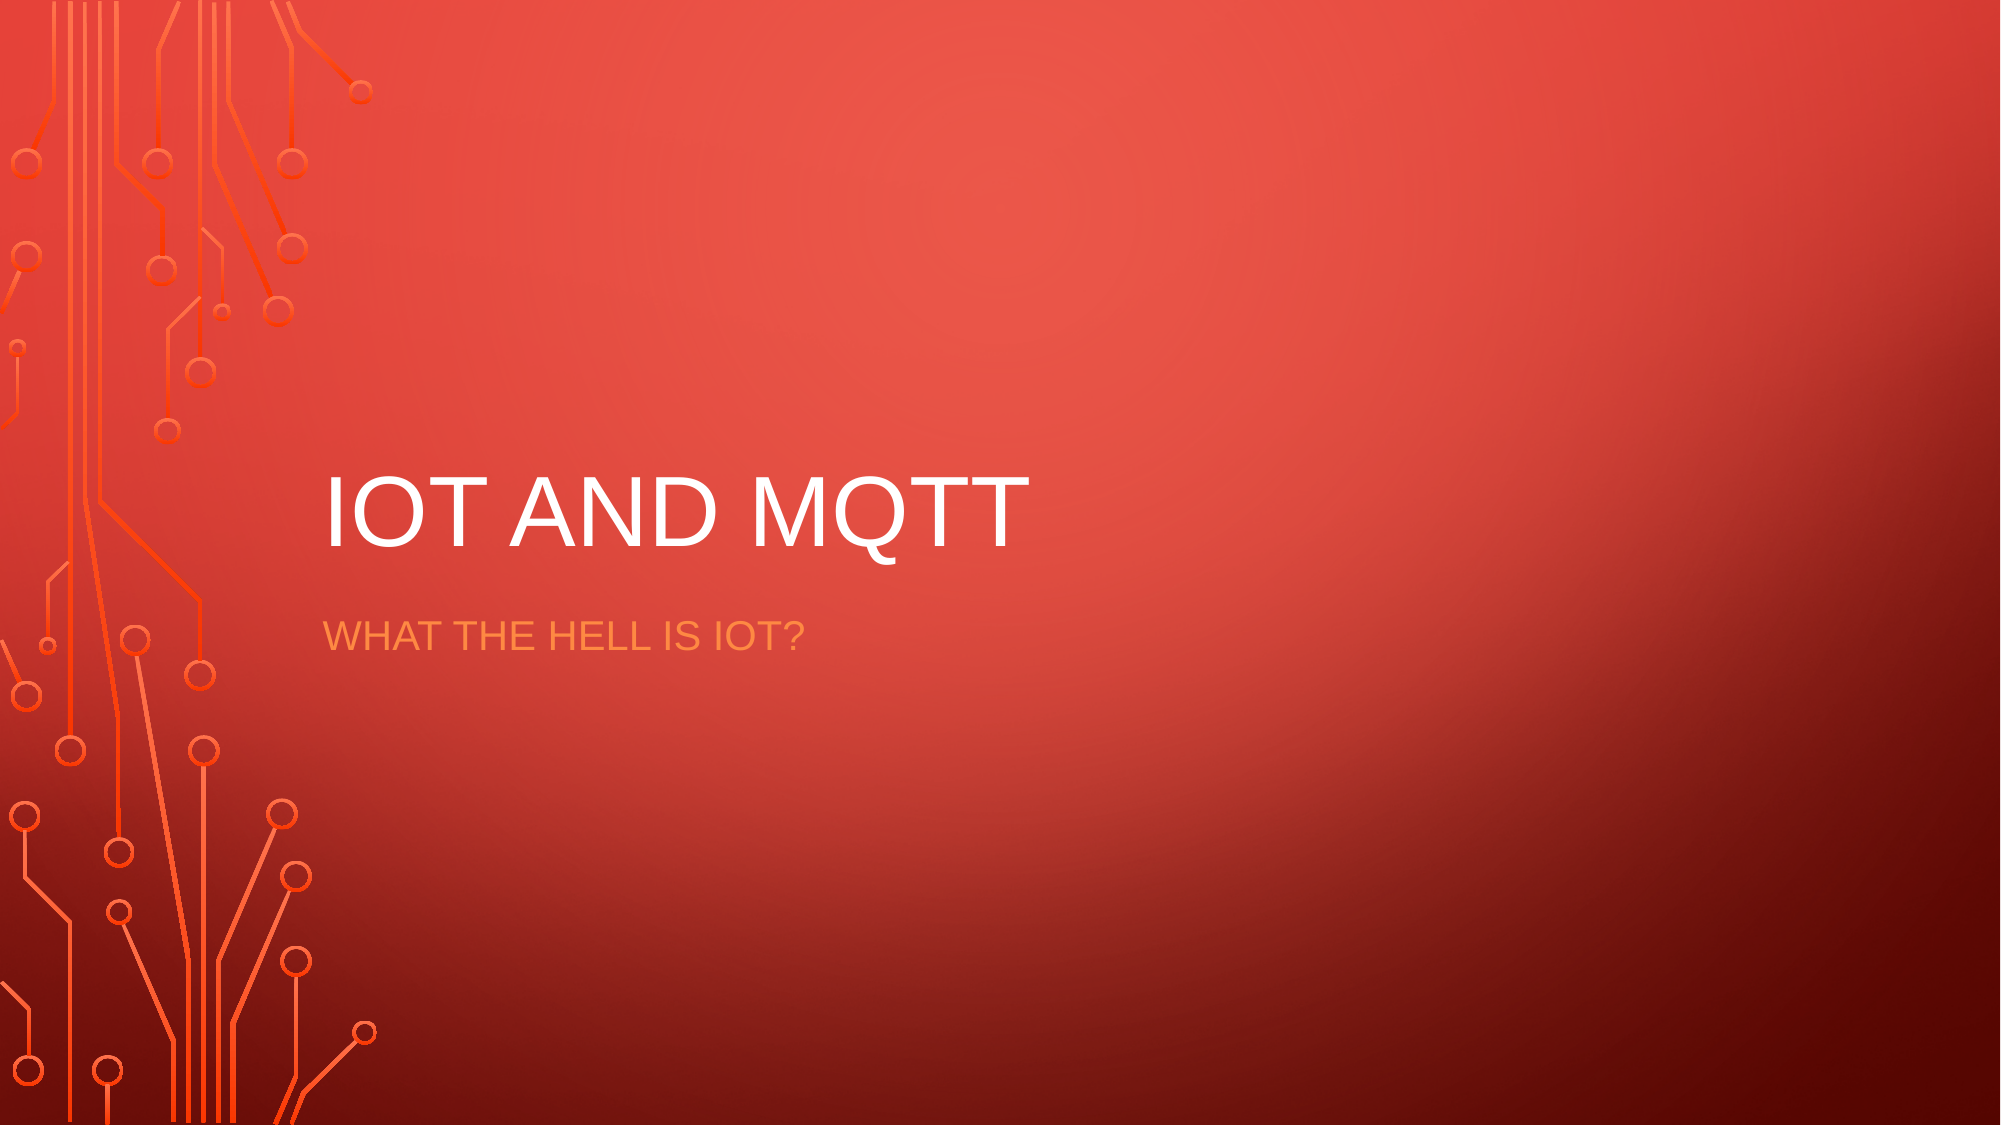

# IoT and MQTT
What the hell is Iot?